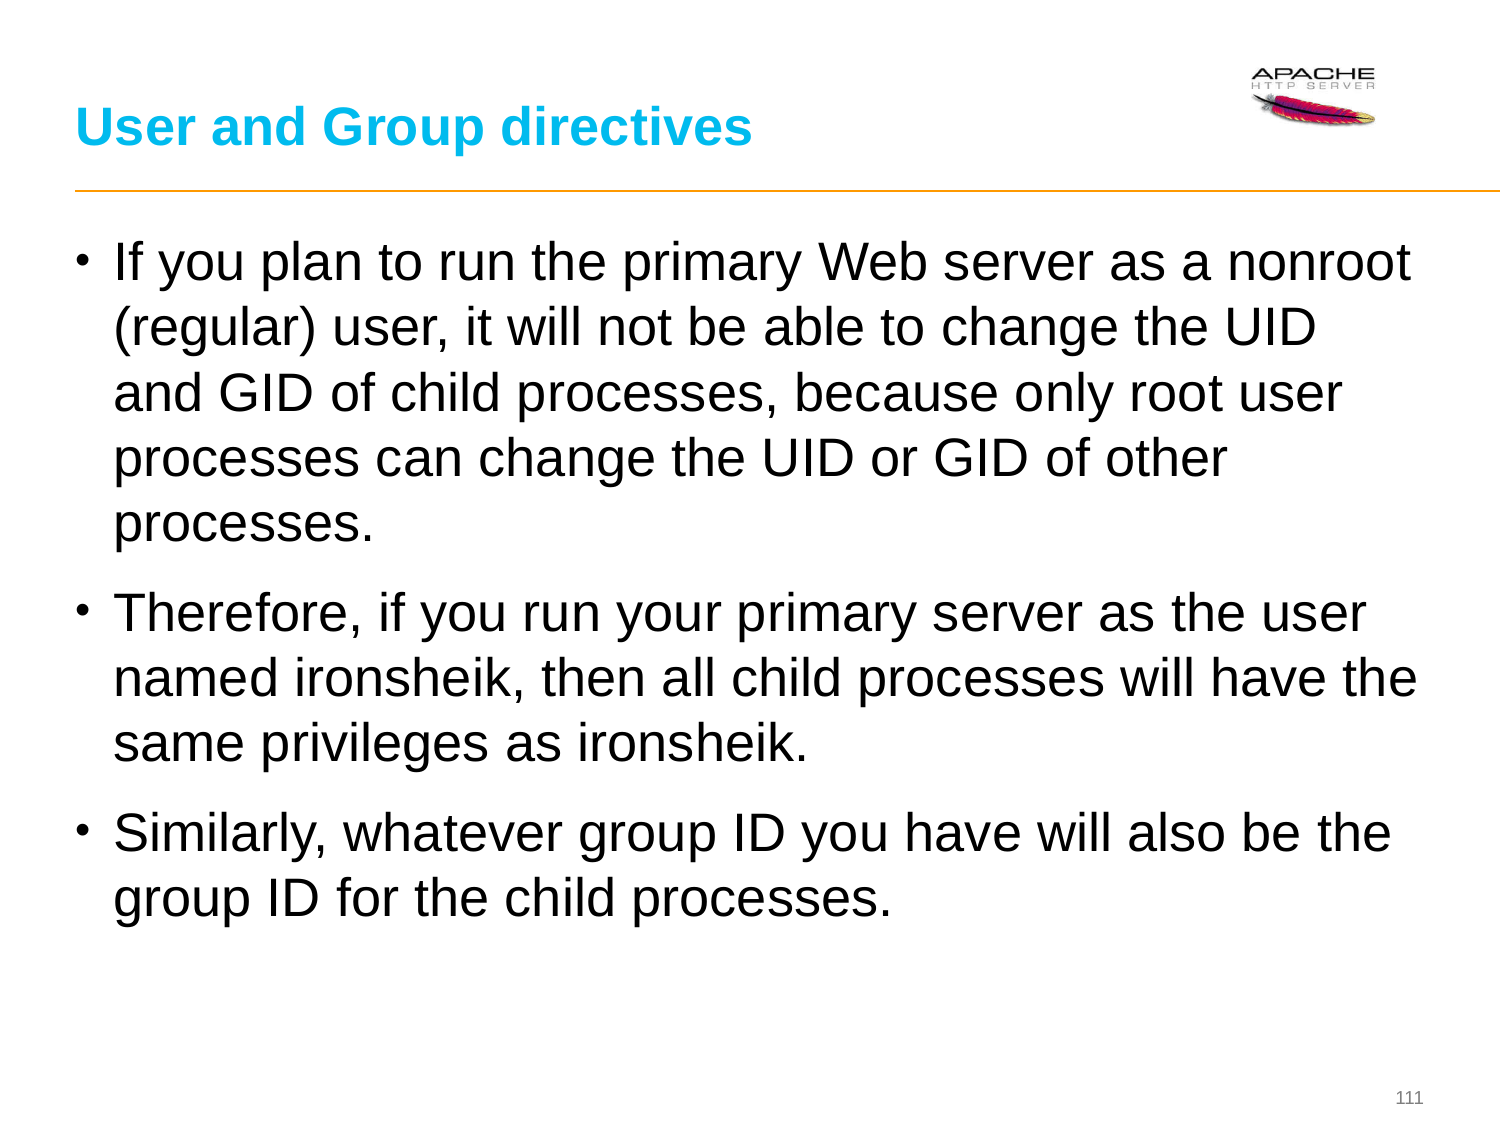

# User and Group directives
If you plan to run the primary Web server as a nonroot (regular) user, it will not be able to change the UID and GID of child processes, because only root user processes can change the UID or GID of other processes.
Therefore, if you run your primary server as the user named ironsheik, then all child processes will have the same privileges as ironsheik.
Similarly, whatever group ID you have will also be the group ID for the child processes.